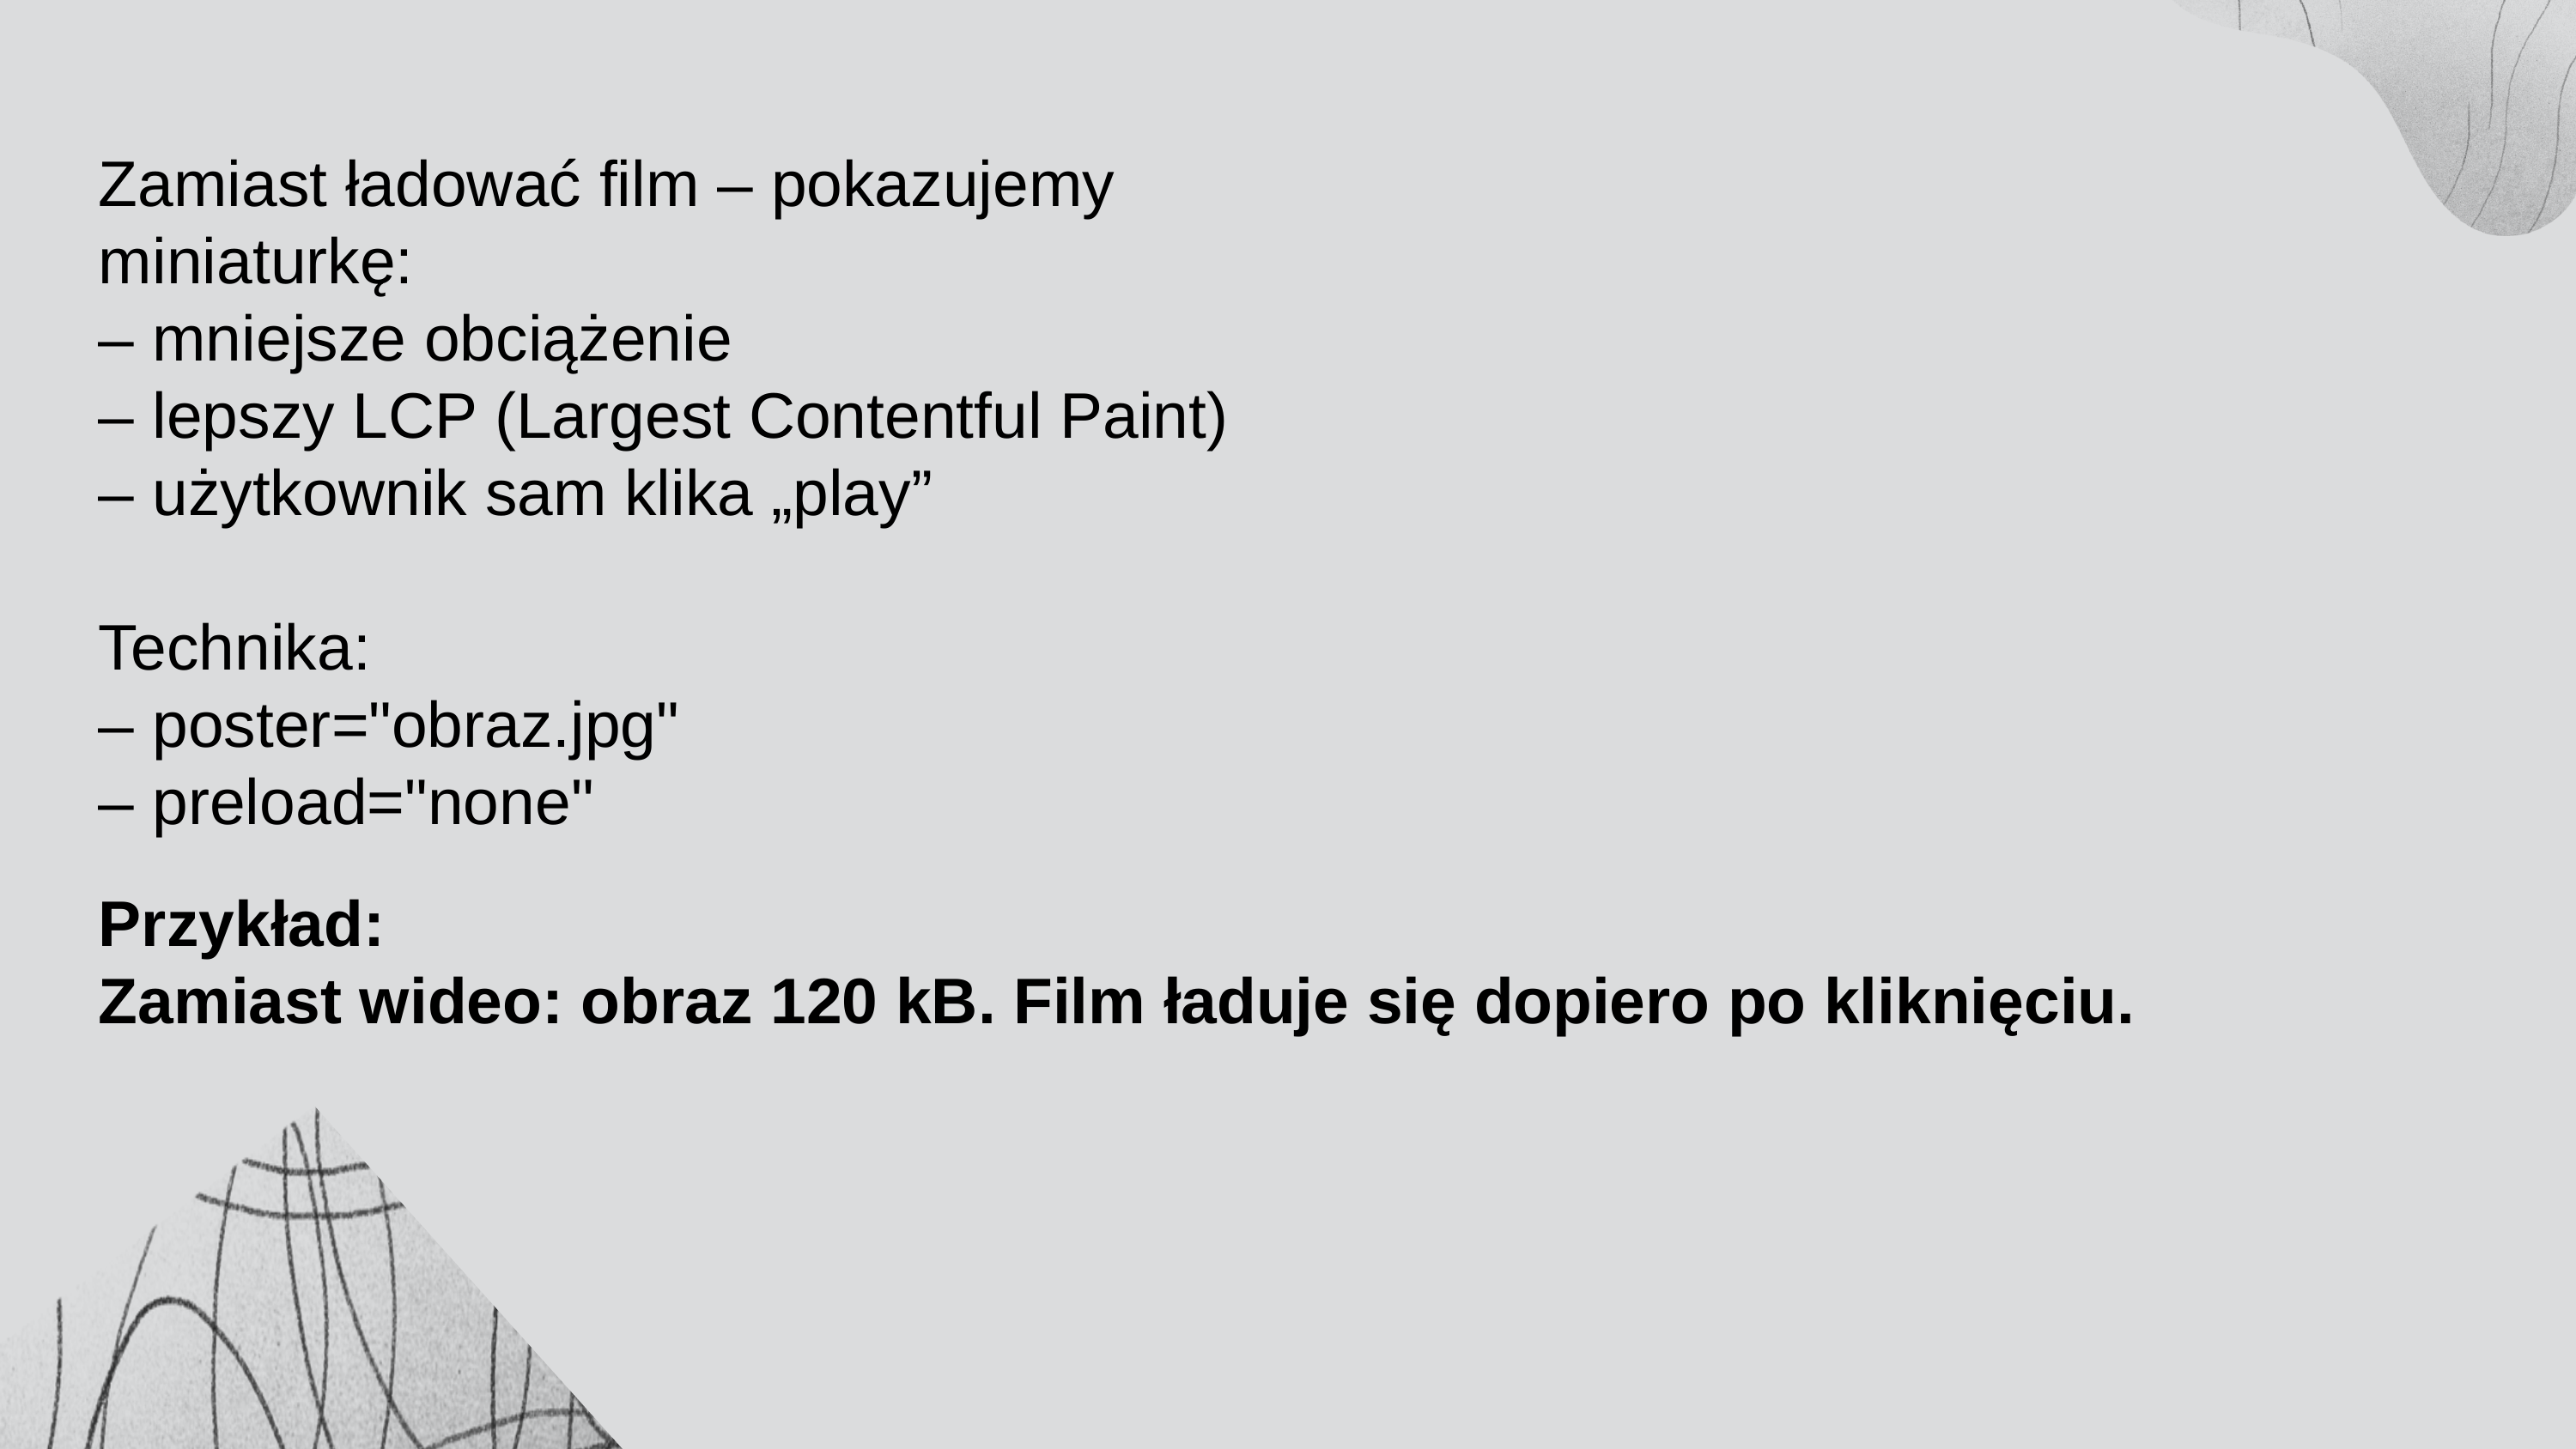

Zamiast ładować film – pokazujemy miniaturkę:
– mniejsze obciążenie
– lepszy LCP (Largest Contentful Paint)
– użytkownik sam klika „play”

Technika:
– poster="obraz.jpg"
– preload="none"

Przykład:
Zamiast wideo: obraz 120 kB. Film ładuje się dopiero po kliknięciu.